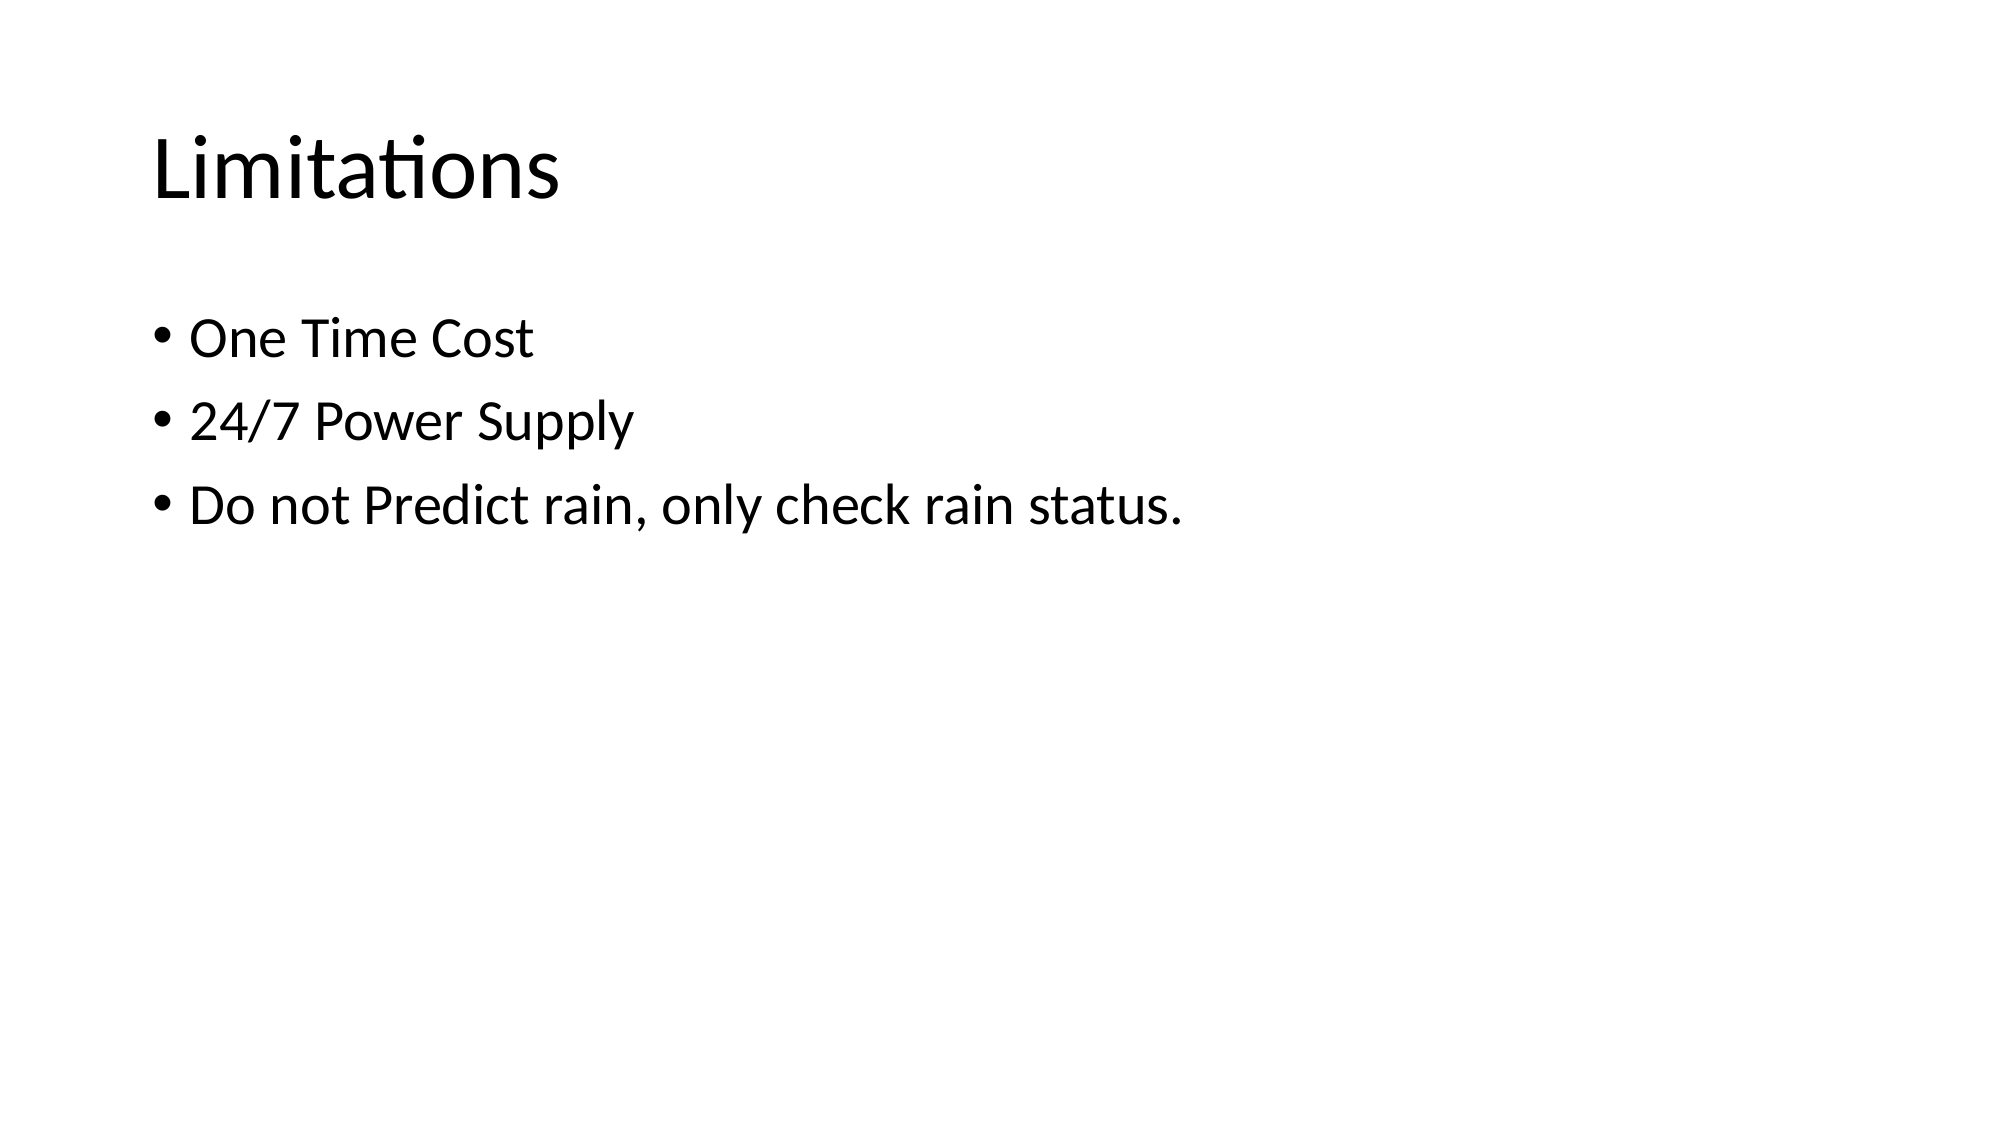

# Limitations
One Time Cost
24/7 Power Supply
Do not Predict rain, only check rain status.